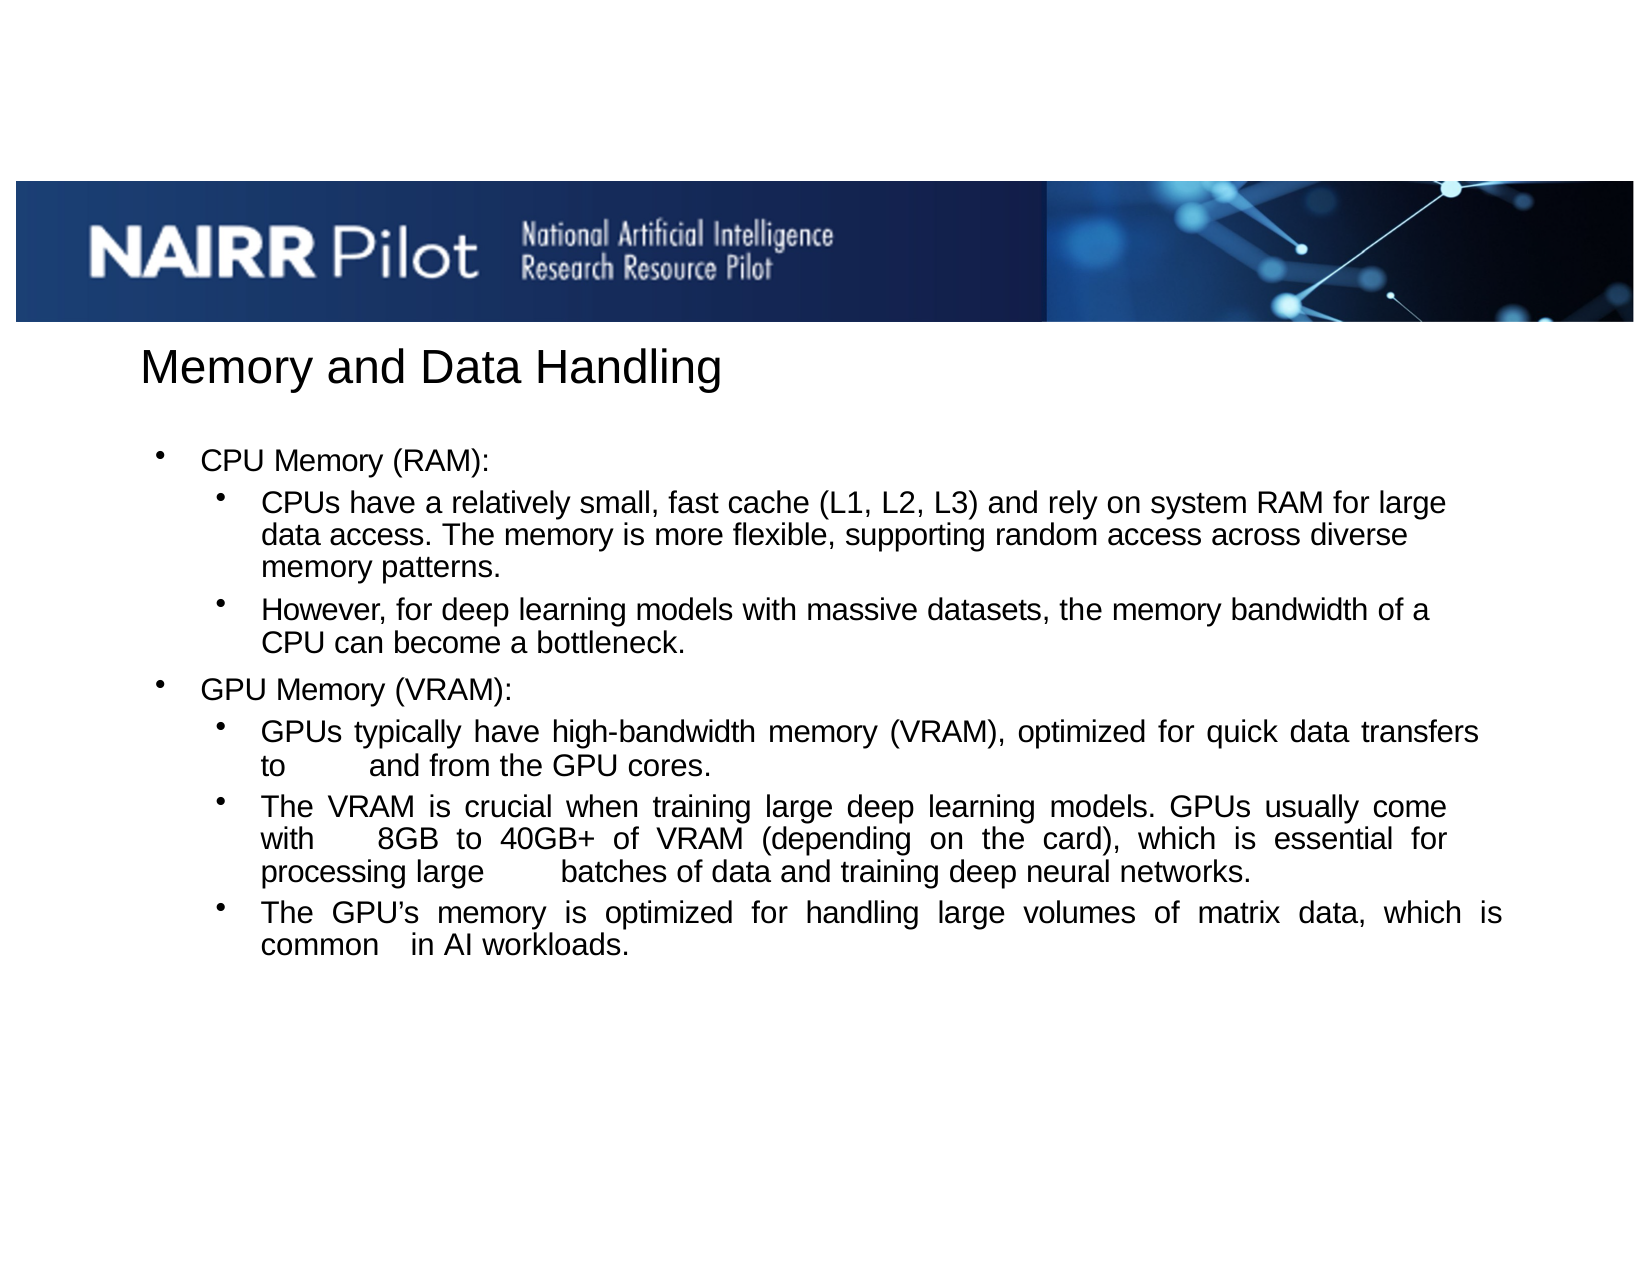

# Memory and Data Handling
CPU Memory (RAM):
CPUs have a relatively small, fast cache (L1, L2, L3) and rely on system RAM for large data access. The memory is more flexible, supporting random access across diverse memory patterns.
However, for deep learning models with massive datasets, the memory bandwidth of a CPU can become a bottleneck.
GPU Memory (VRAM):
GPUs typically have high-bandwidth memory (VRAM), optimized for quick data transfers to 	and from the GPU cores.
The VRAM is crucial when training large deep learning models. GPUs usually come with 	8GB to 40GB+ of VRAM (depending on the card), which is essential for processing large 	batches of data and training deep neural networks.
The GPU’s memory is optimized for handling large volumes of matrix data, which is common 	in AI workloads.